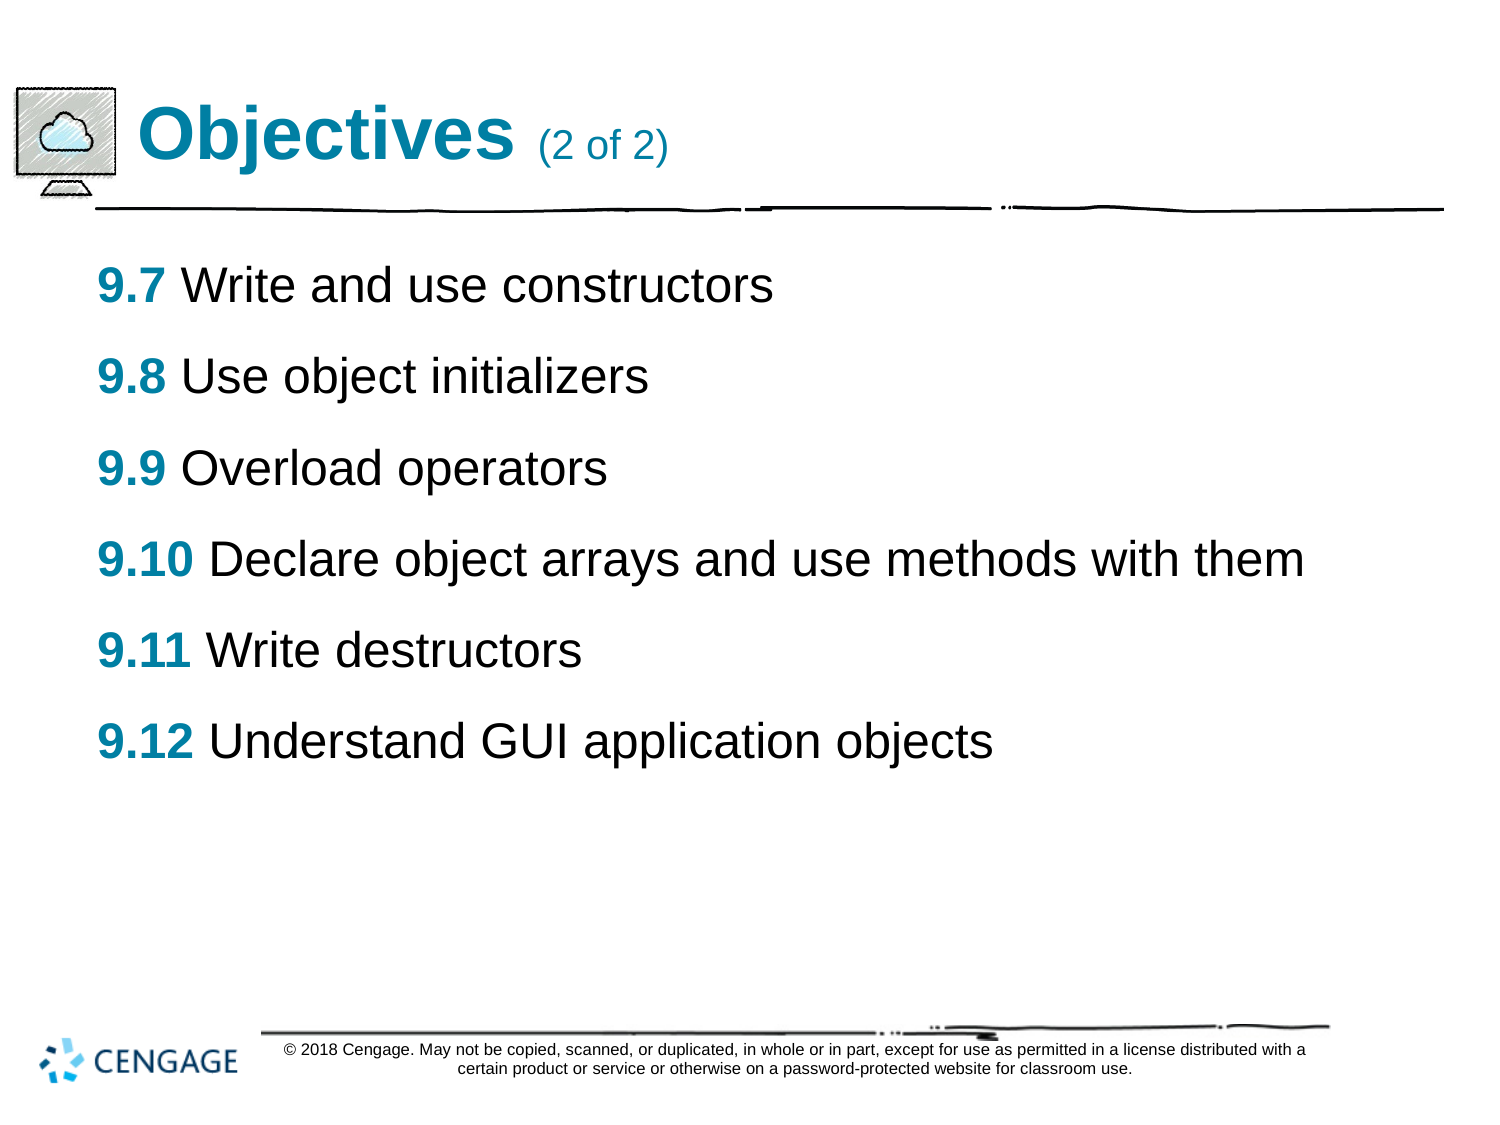

# Objectives (2 of 2)
9.7 Write and use constructors
9.8 Use object initializers
9.9 Overload operators
9.10 Declare object arrays and use methods with them
9.11 Write destructors
9.12 Understand GUI application objects
© 2018 Cengage. May not be copied, scanned, or duplicated, in whole or in part, except for use as permitted in a license distributed with a certain product or service or otherwise on a password-protected website for classroom use.